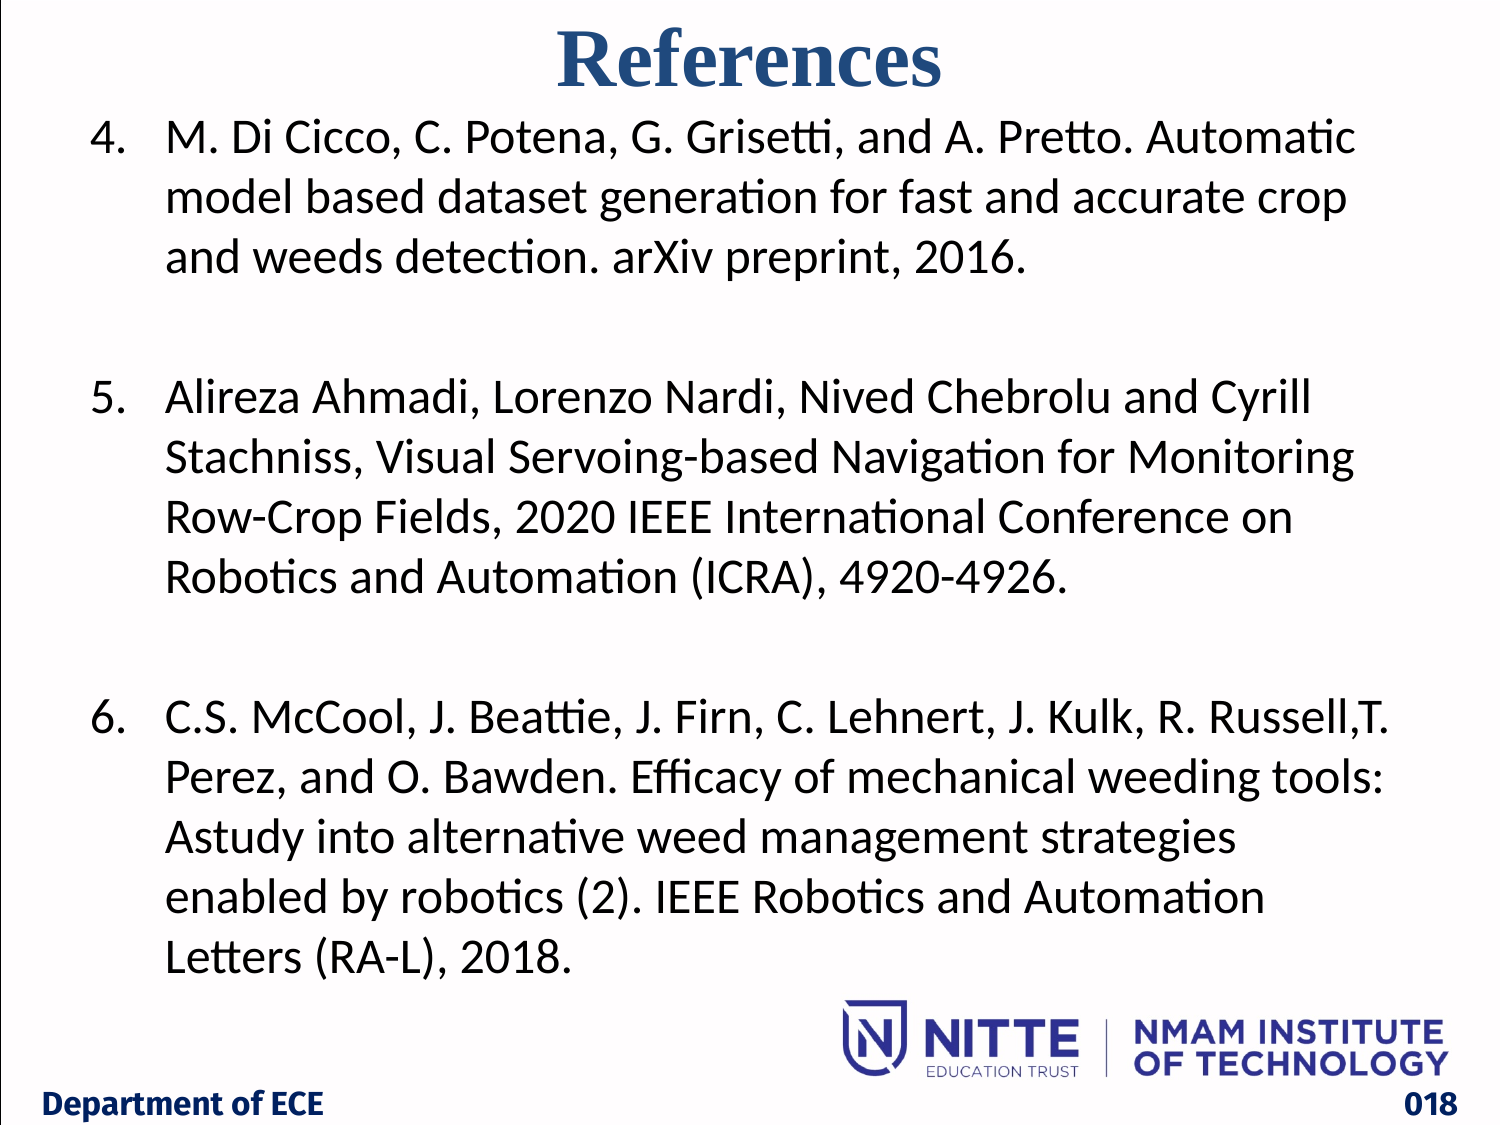

References
M. Di Cicco, C. Potena, G. Grisetti, and A. Pretto. Automatic model based dataset generation for fast and accurate crop and weeds detection. arXiv preprint, 2016.

Alireza Ahmadi, Lorenzo Nardi, Nived Chebrolu and Cyrill Stachniss, Visual Servoing-based Navigation for Monitoring Row-Crop Fields, 2020 IEEE International Conference on Robotics and Automation (ICRA), 4920-4926.

6.	C.S. McCool, J. Beattie, J. Firn, C. Lehnert, J. Kulk, R. Russell,T. Perez, and O. Bawden. Efficacy of mechanical weeding tools: Astudy into alternative weed management strategies enabled by robotics (2). IEEE Robotics and Automation Letters (RA-L), 2018.
Department of ECE
018